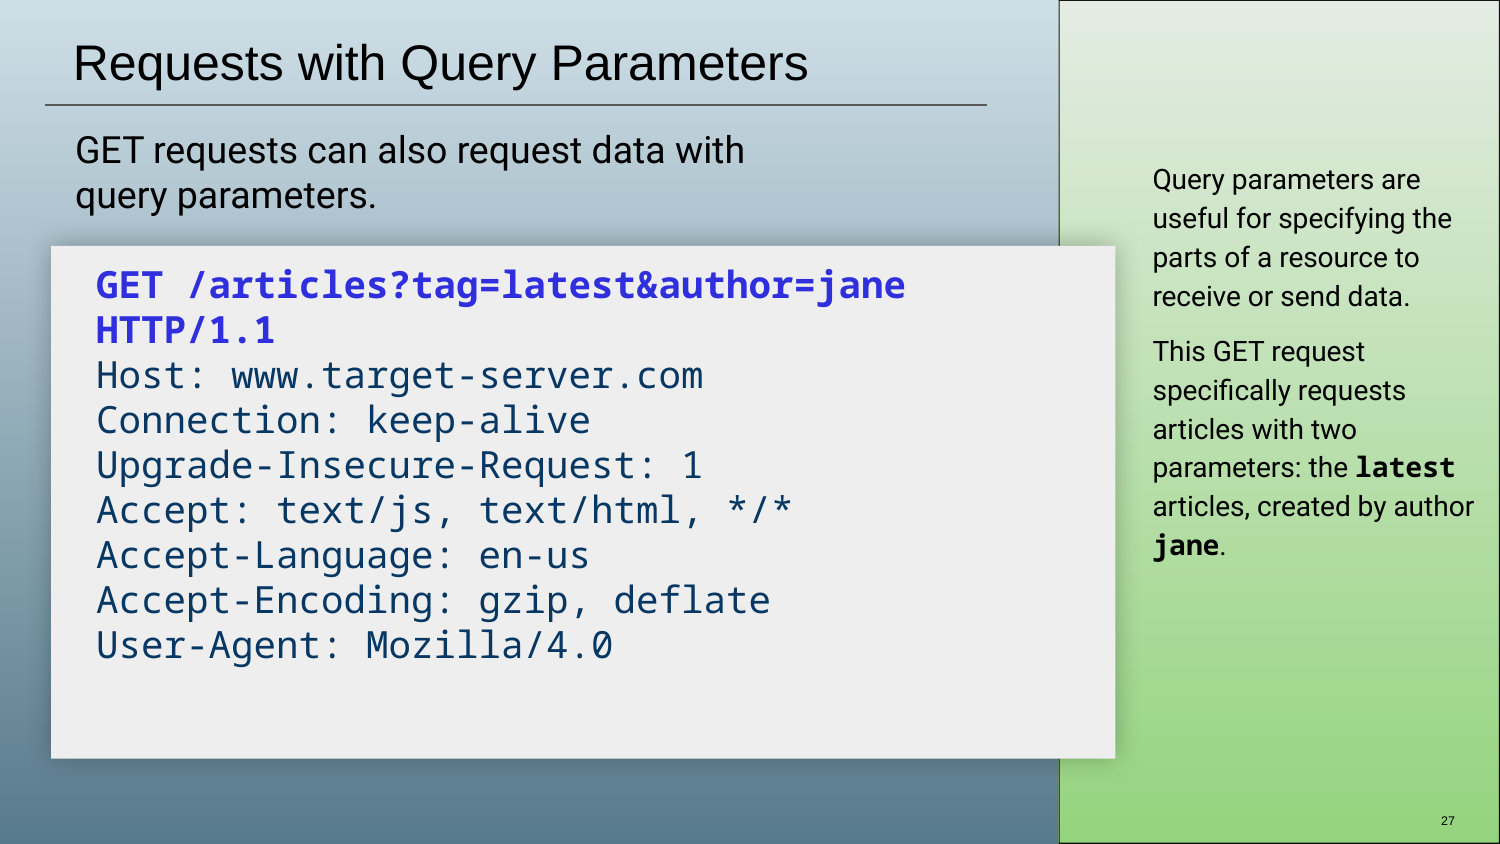

# Requests with Query Parameters

GET requests can also request data with
query parameters.
Query parameters are useful for specifying the parts of a resource to receive or send data.
This GET request specifically requests articles with two parameters: the latest articles, created by author jane.

GET /articles?tag=latest&author=jane HTTP/1.1
Host: www.target-server.com
Connection: keep-alive
Upgrade-Insecure-Request: 1
Accept: text/js, text/html, */*
Accept-Language: en-us
Accept-Encoding: gzip, deflate
User-Agent: Mozilla/4.0
27